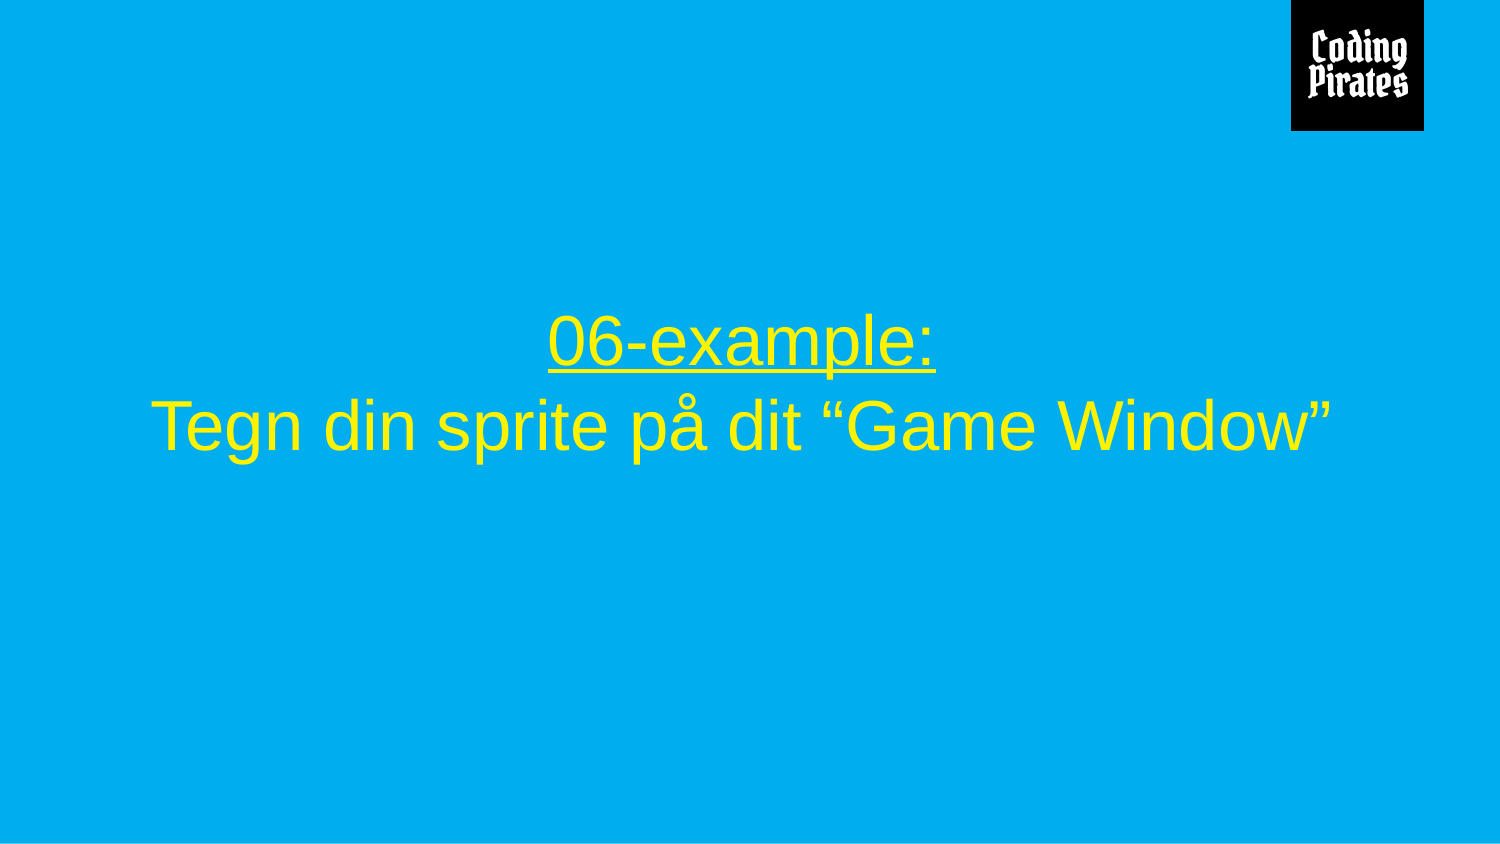

# 06-example:
Tegn din sprite på dit “Game Window”